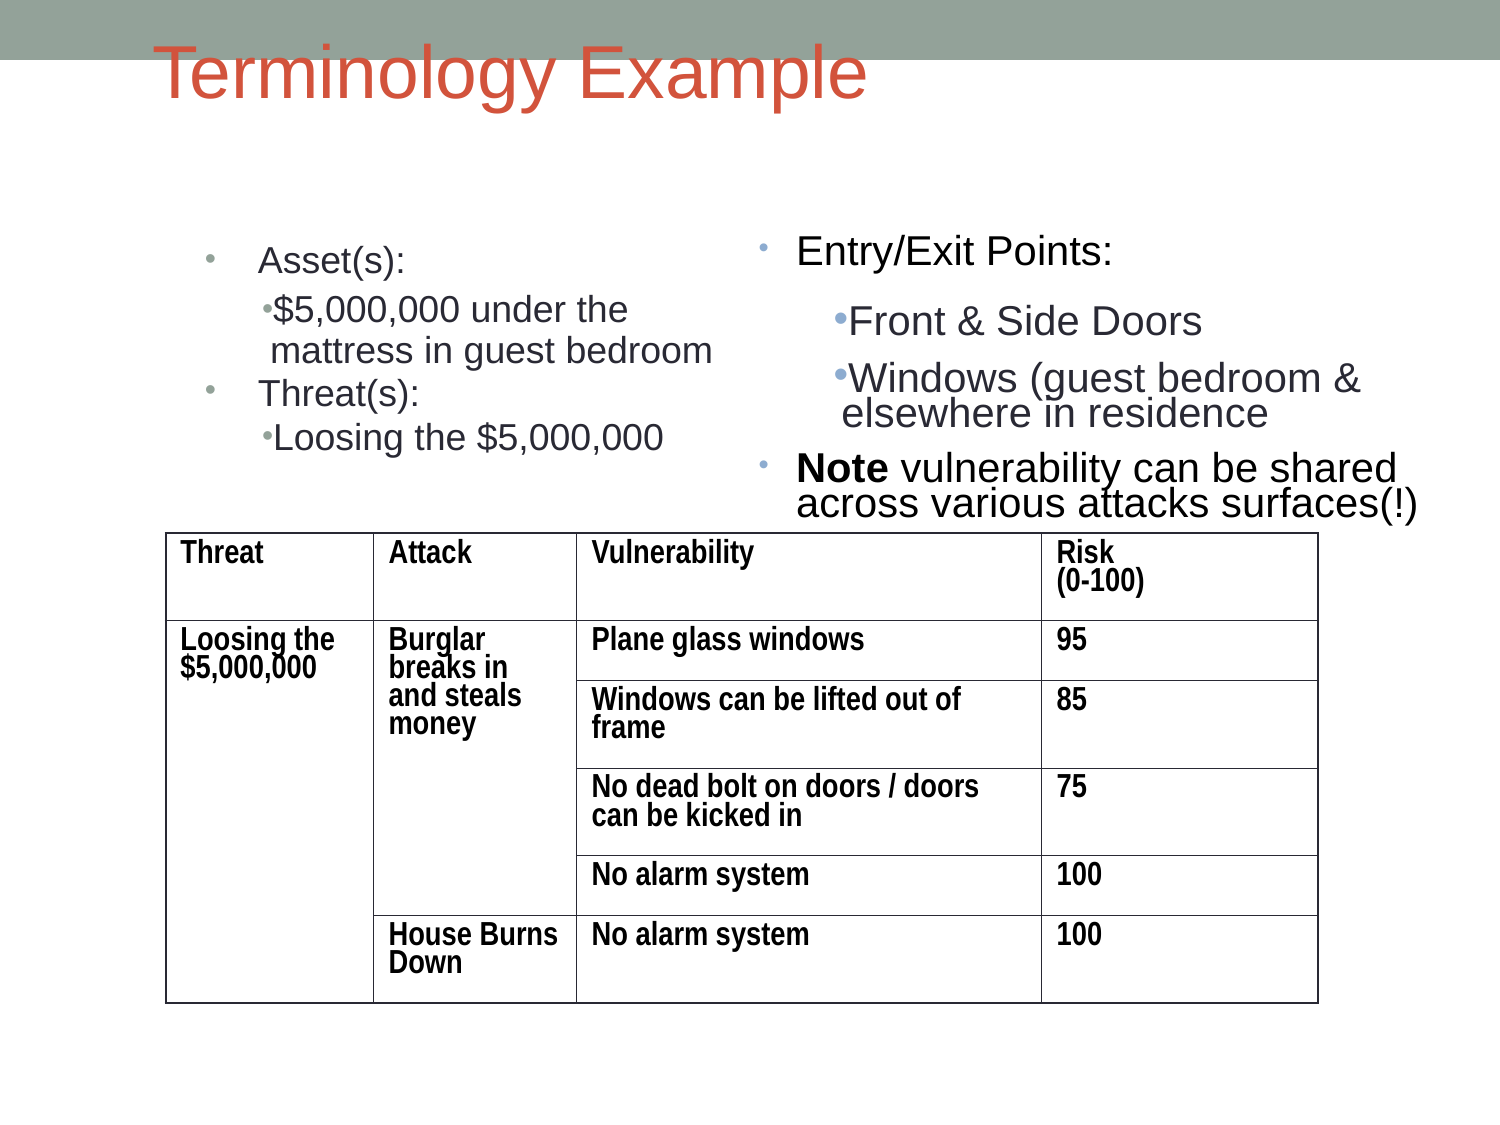

# Terminology Example
Asset(s):
$5,000,000 under the mattress in guest bedroom
Threat(s):
Loosing the $5,000,000
Entry/Exit Points:
Front & Side Doors
Windows (guest bedroom & elsewhere in residence
Note vulnerability can be shared across various attacks surfaces(!)
| Threat | Attack | Vulnerability | Risk (0-100) |
| --- | --- | --- | --- |
| Loosing the $5,000,000 | Burglar breaks in and steals money | Plane glass windows | 95 |
|  |  | Windows can be lifted out of frame | 85 |
|  |  | No dead bolt on doors / doors can be kicked in | 75 |
|  |  | No alarm system | 100 |
|  | House Burns Down | No alarm system | 100 |